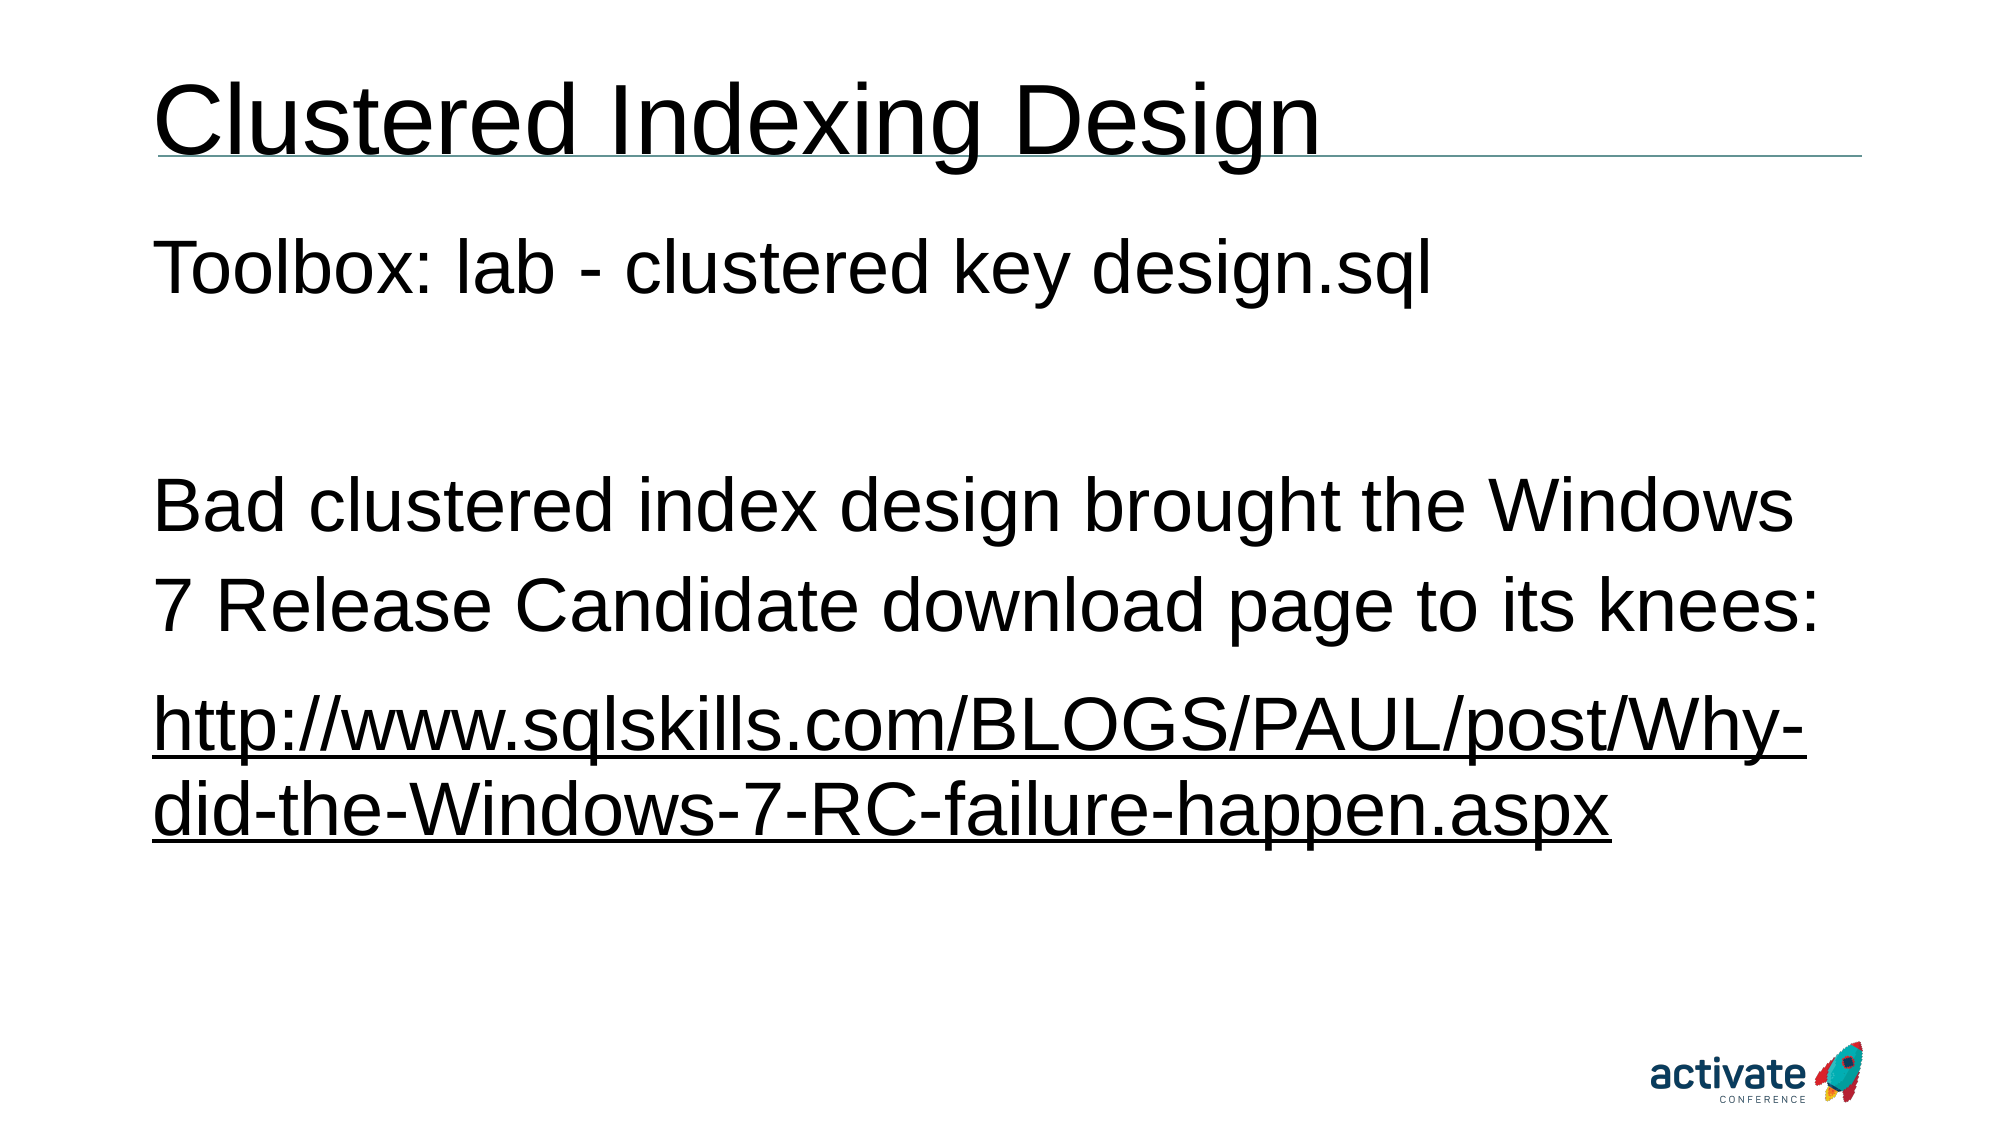

# Clustered Indexing Design
Toolbox: lab - clustered key design.sql

Bad clustered index design brought the Windows 7 Release Candidate download page to its knees:
http://www.sqlskills.com/BLOGS/PAUL/post/Why-did-the-Windows-7-RC-failure-happen.aspx